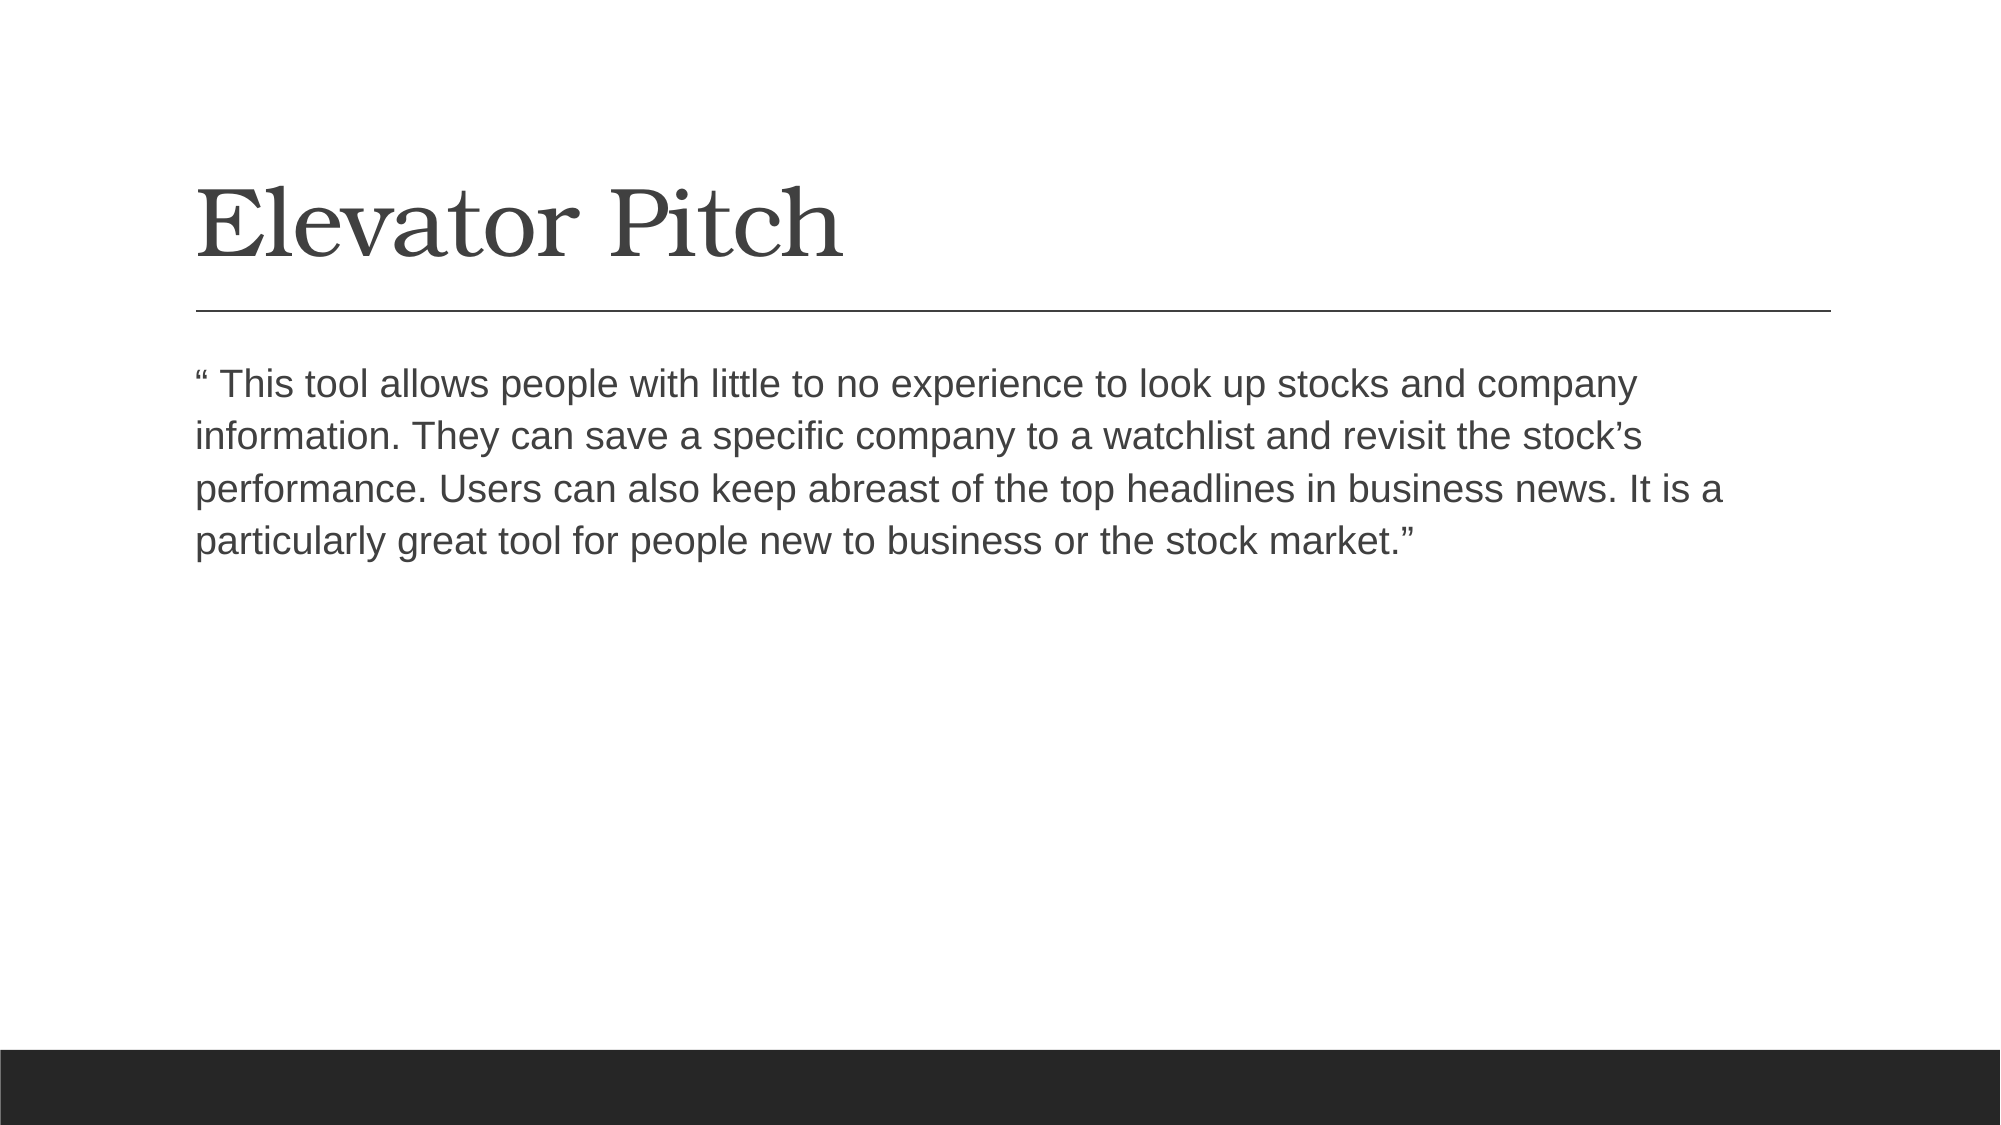

# Elevator Pitch
“ This tool allows people with little to no experience to look up stocks and company information. They can save a specific company to a watchlist and revisit the stock’s performance. Users can also keep abreast of the top headlines in business news. It is a particularly great tool for people new to business or the stock market.”